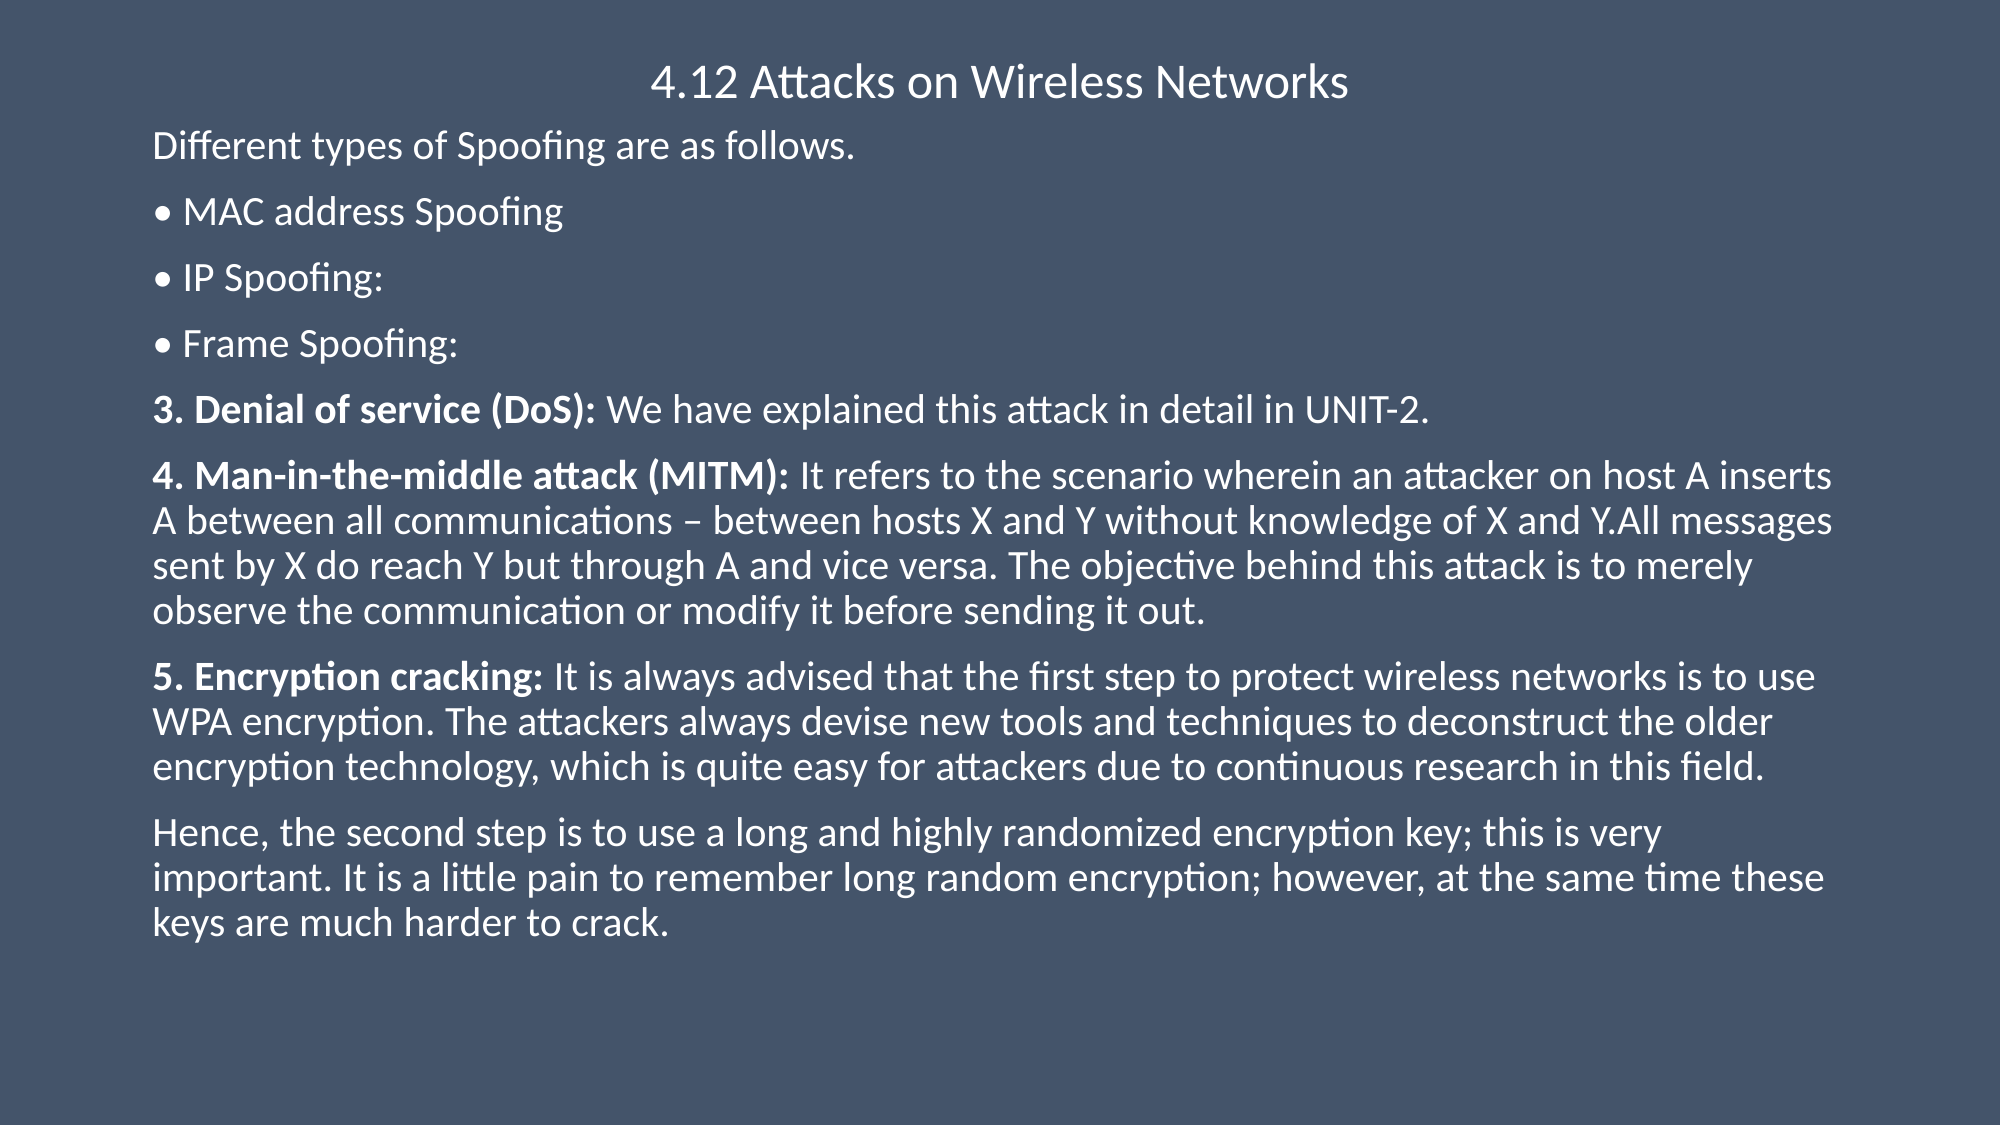

# 4.12 Attacks on Wireless Networks
Different types of Spoofing are as follows.
• MAC address Spoofing
• IP Spoofing:
• Frame Spoofing:
3. Denial of service (DoS): We have explained this attack in detail in UNIT-2.
4. Man-in-the-middle attack (MITM): It refers to the scenario wherein an attacker on host A inserts A between all communications – between hosts X and Y without knowledge of X and Y.All messages sent by X do reach Y but through A and vice versa. The objective behind this attack is to merely observe the communication or modify it before sending it out.
5. Encryption cracking: It is always advised that the first step to protect wireless networks is to use WPA encryption. The attackers always devise new tools and techniques to deconstruct the older encryption technology, which is quite easy for attackers due to continuous research in this field.
Hence, the second step is to use a long and highly randomized encryption key; this is very important. It is a little pain to remember long random encryption; however, at the same time these keys are much harder to crack.